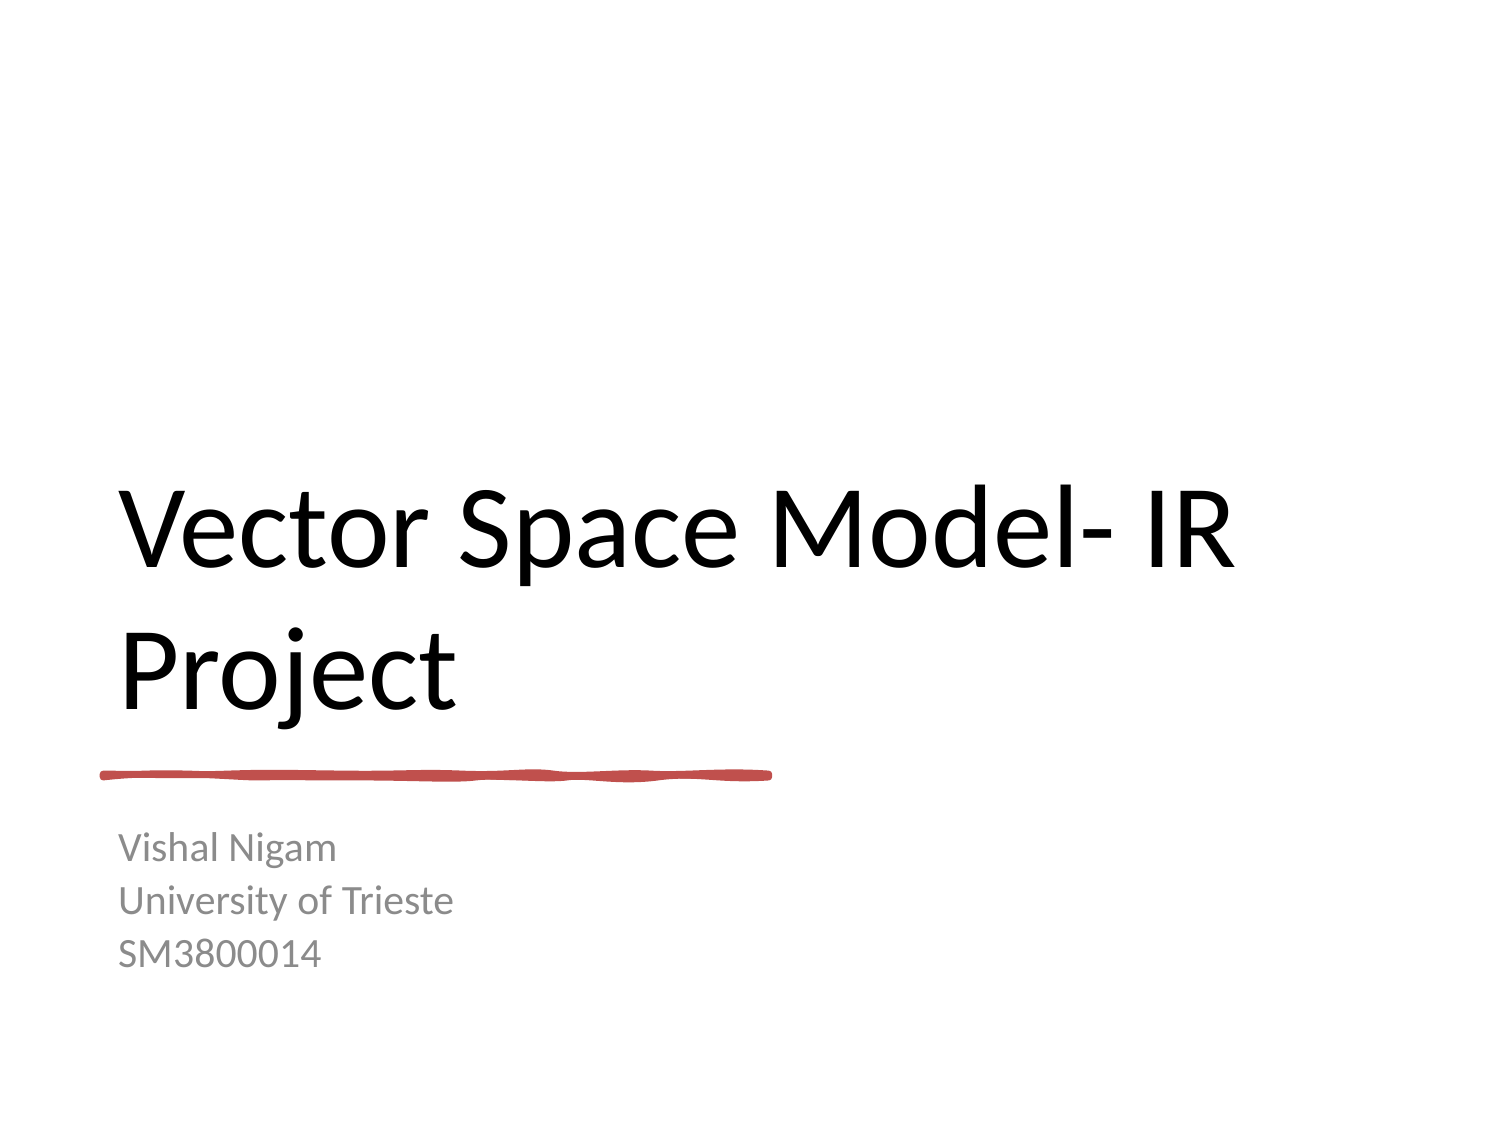

# Vector Space Model- IR Project

Vishal Nigam
University of Trieste
SM3800014